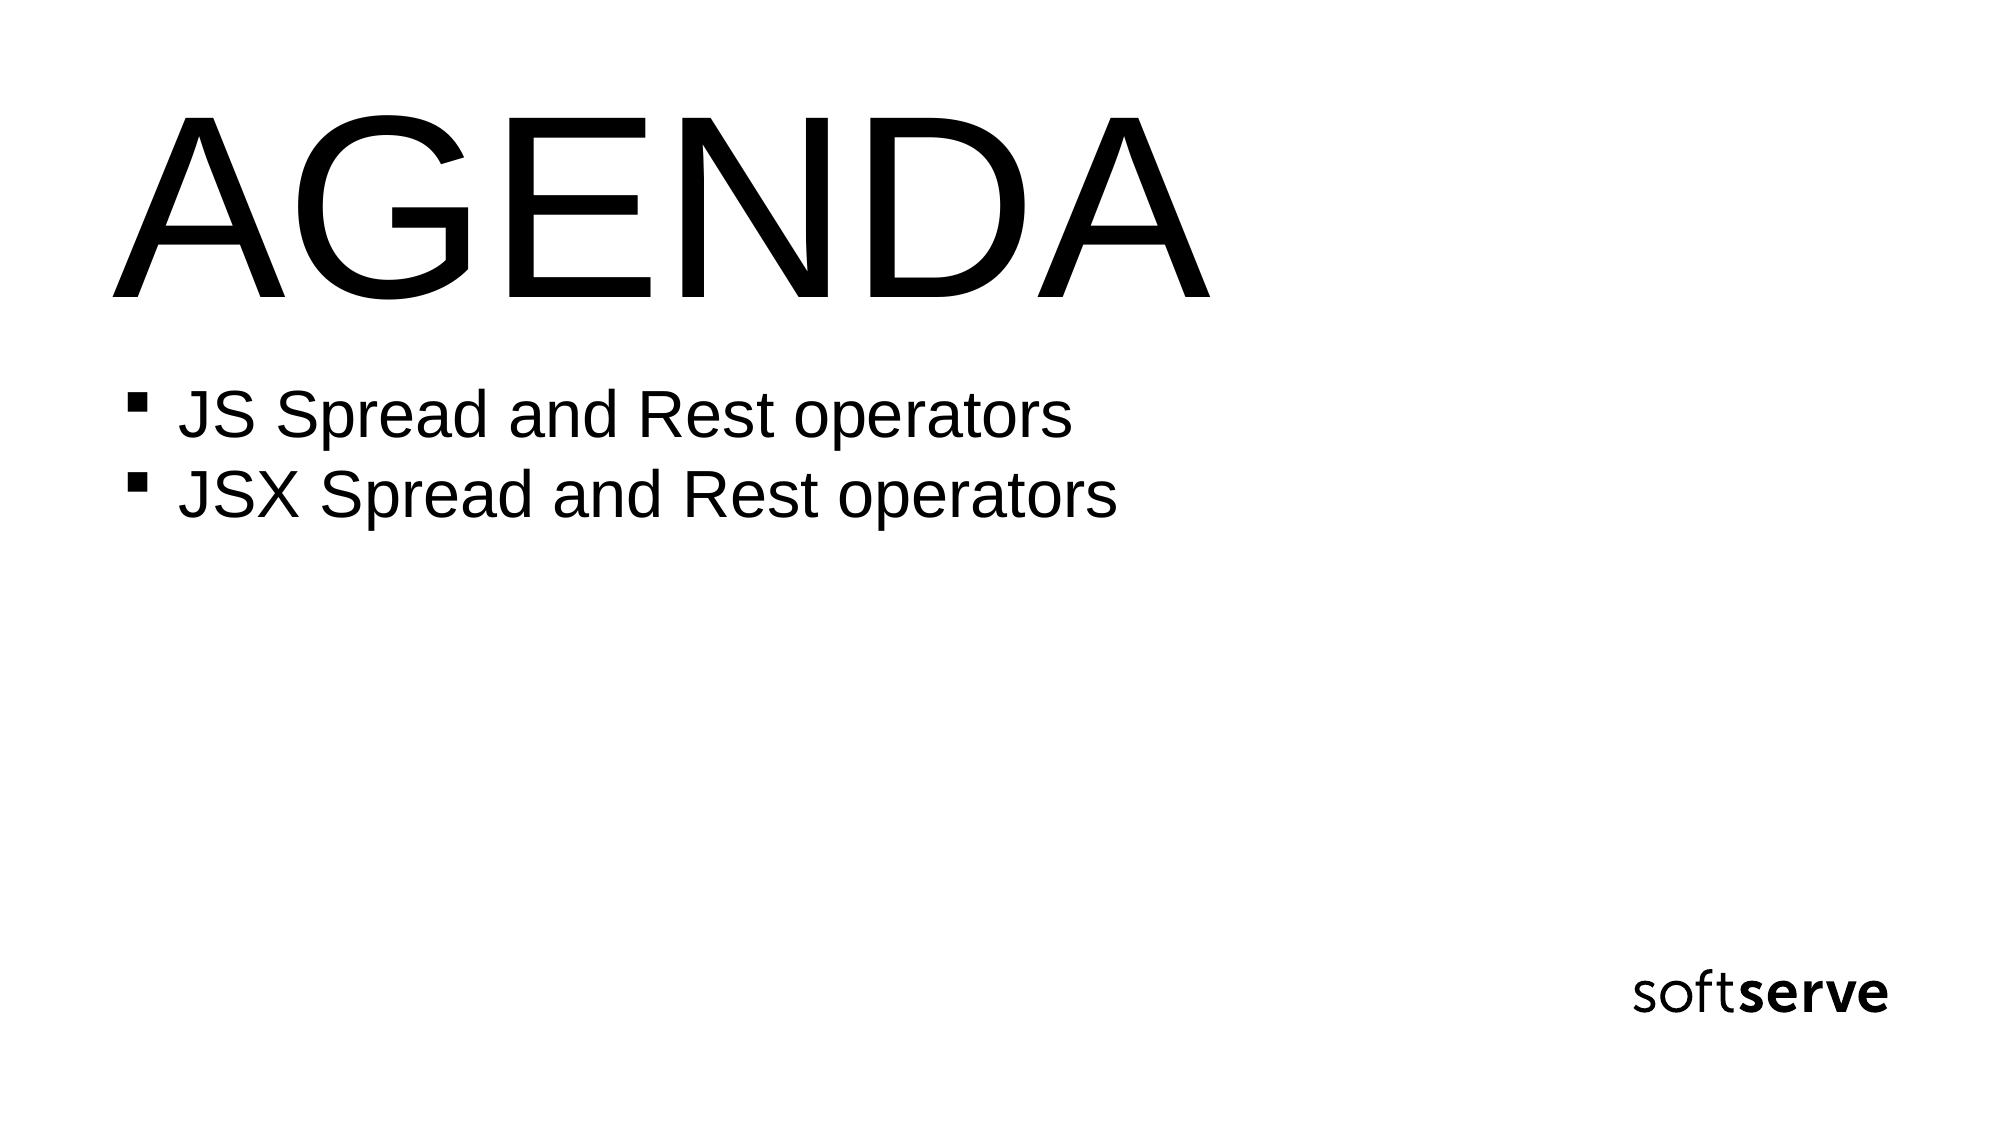

# AGENDA
JS Spread and Rest operators
JSX Spread and Rest operators